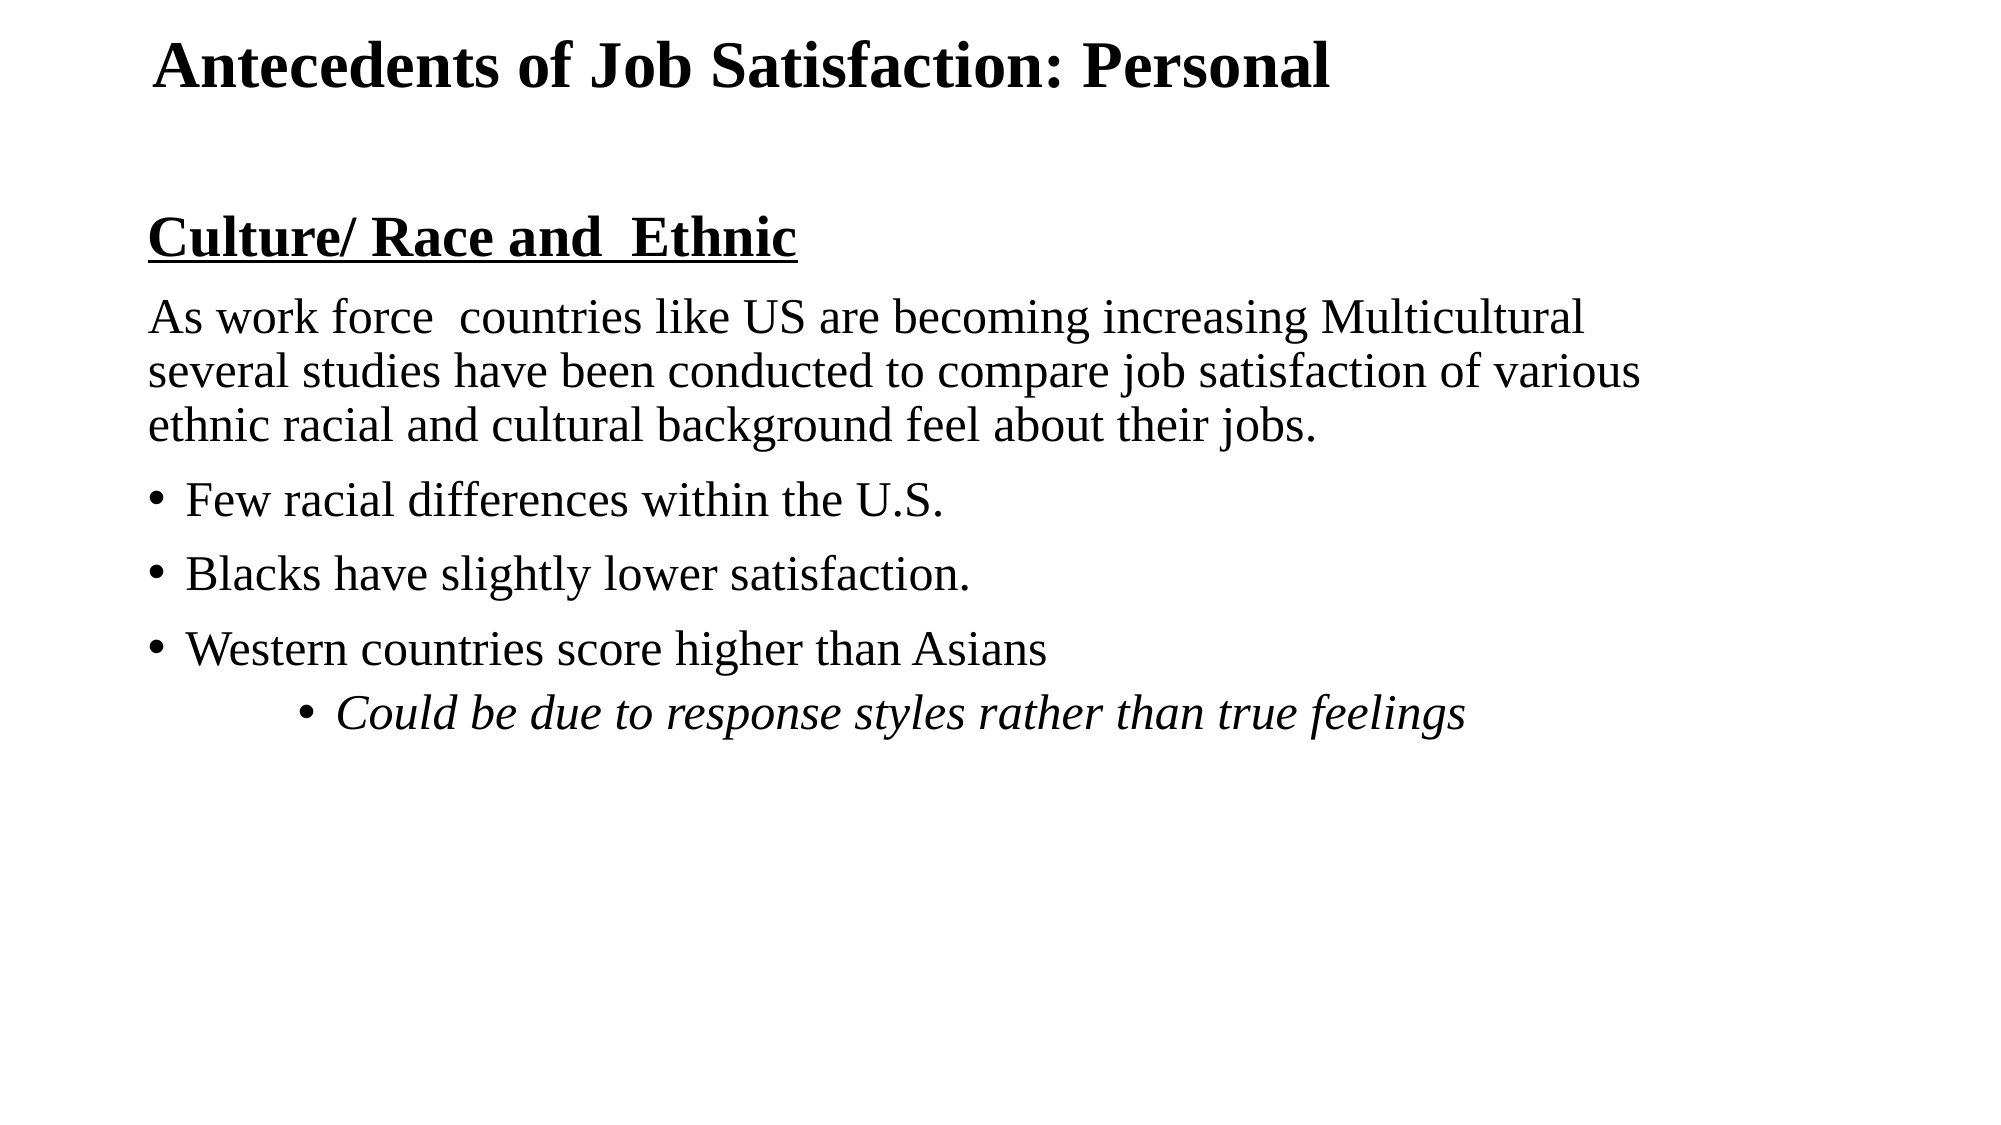

# Antecedents of Job Satisfaction: Personal
Culture/ Race and  Ethnic
As work force  countries like US are becoming increasing Multicultural several studies have been conducted to compare job satisfaction of various ethnic racial and cultural background feel about their jobs.
Few racial differences within the U.S.
Blacks have slightly lower satisfaction.
Western countries score higher than Asians
Could be due to response styles rather than true feelings